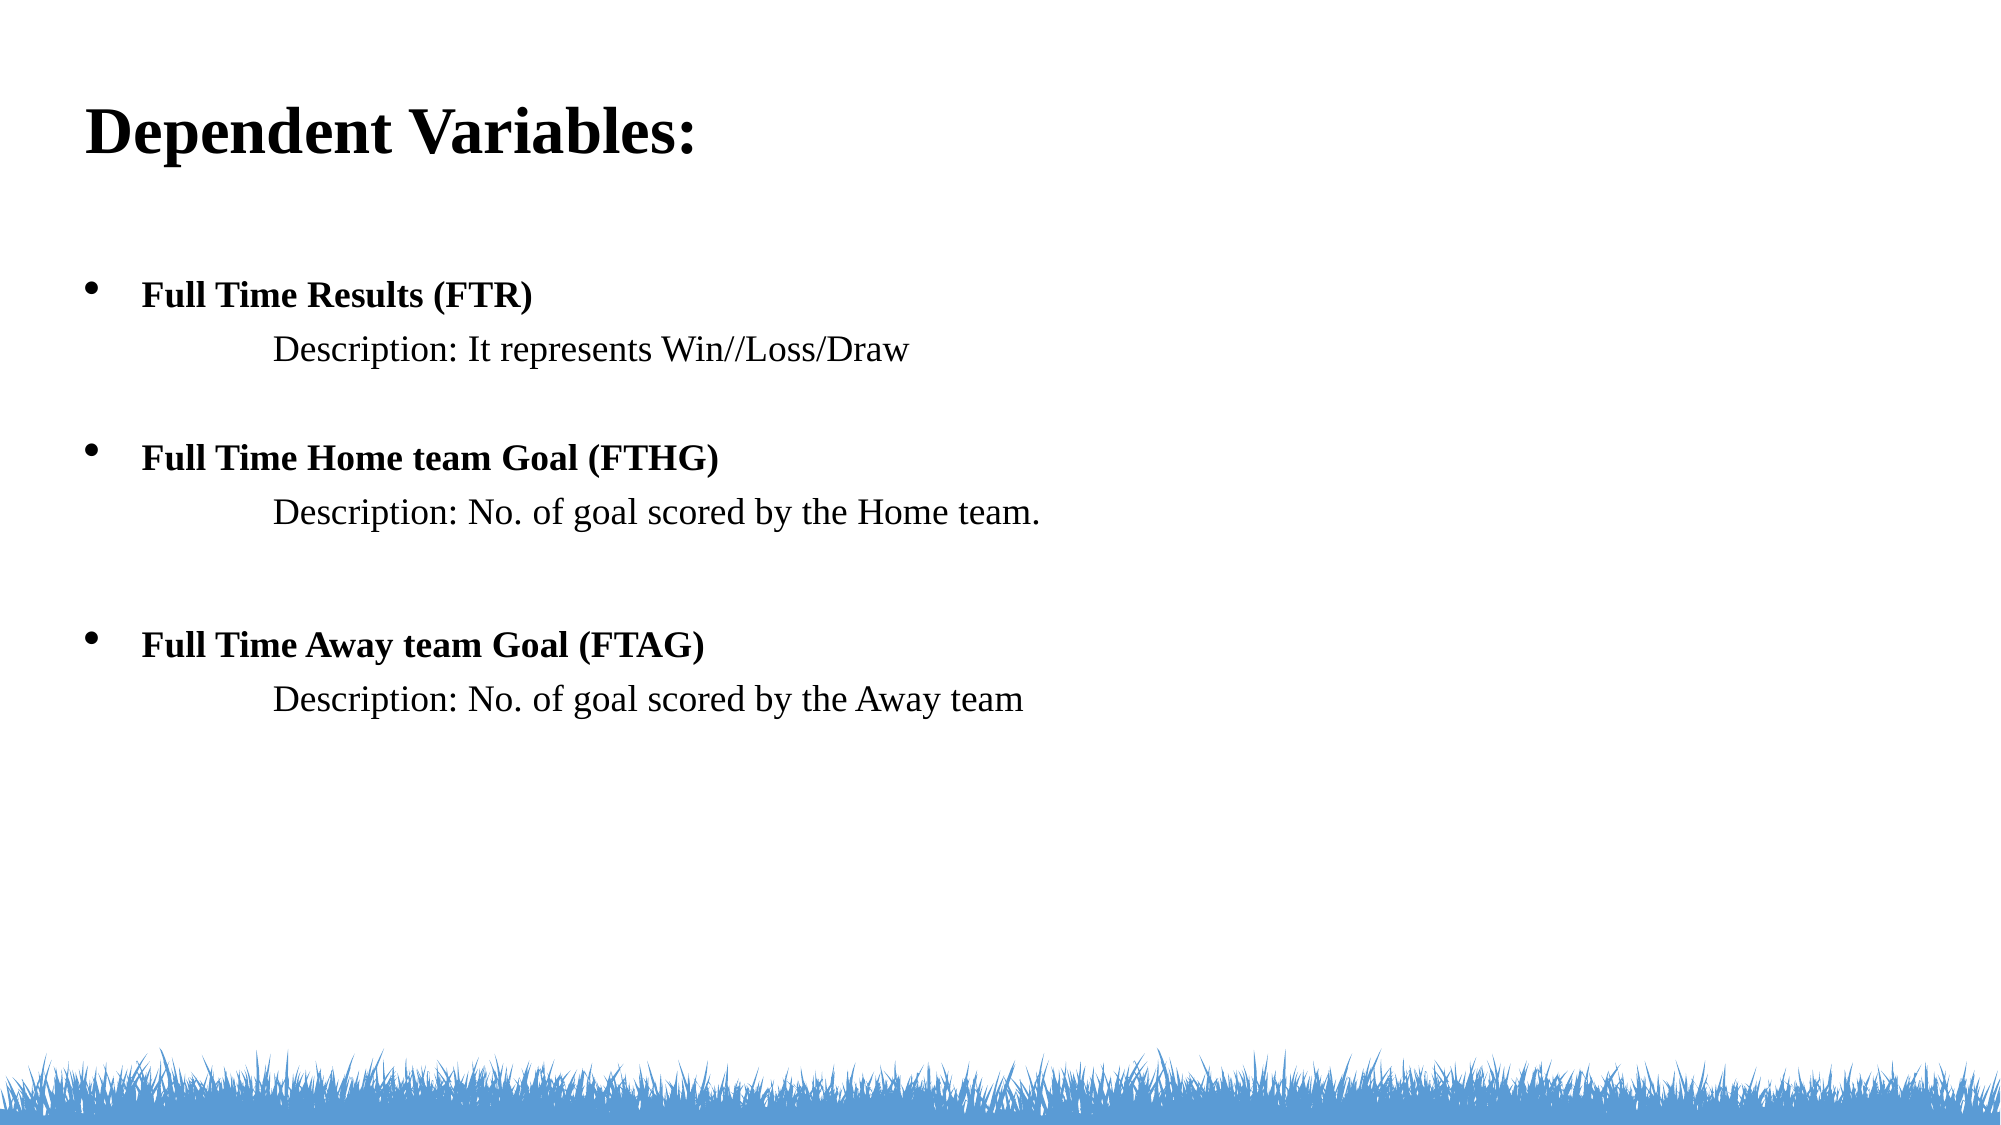

Dependent Variables:

Full Time Results (FTR)
Description: It represents Win//Loss/Draw

Full Time Home team Goal (FTHG)
Description: No. of goal scored by the Home team.

Full Time Away team Goal (FTAG)
Description: No. of goal scored by the Away team